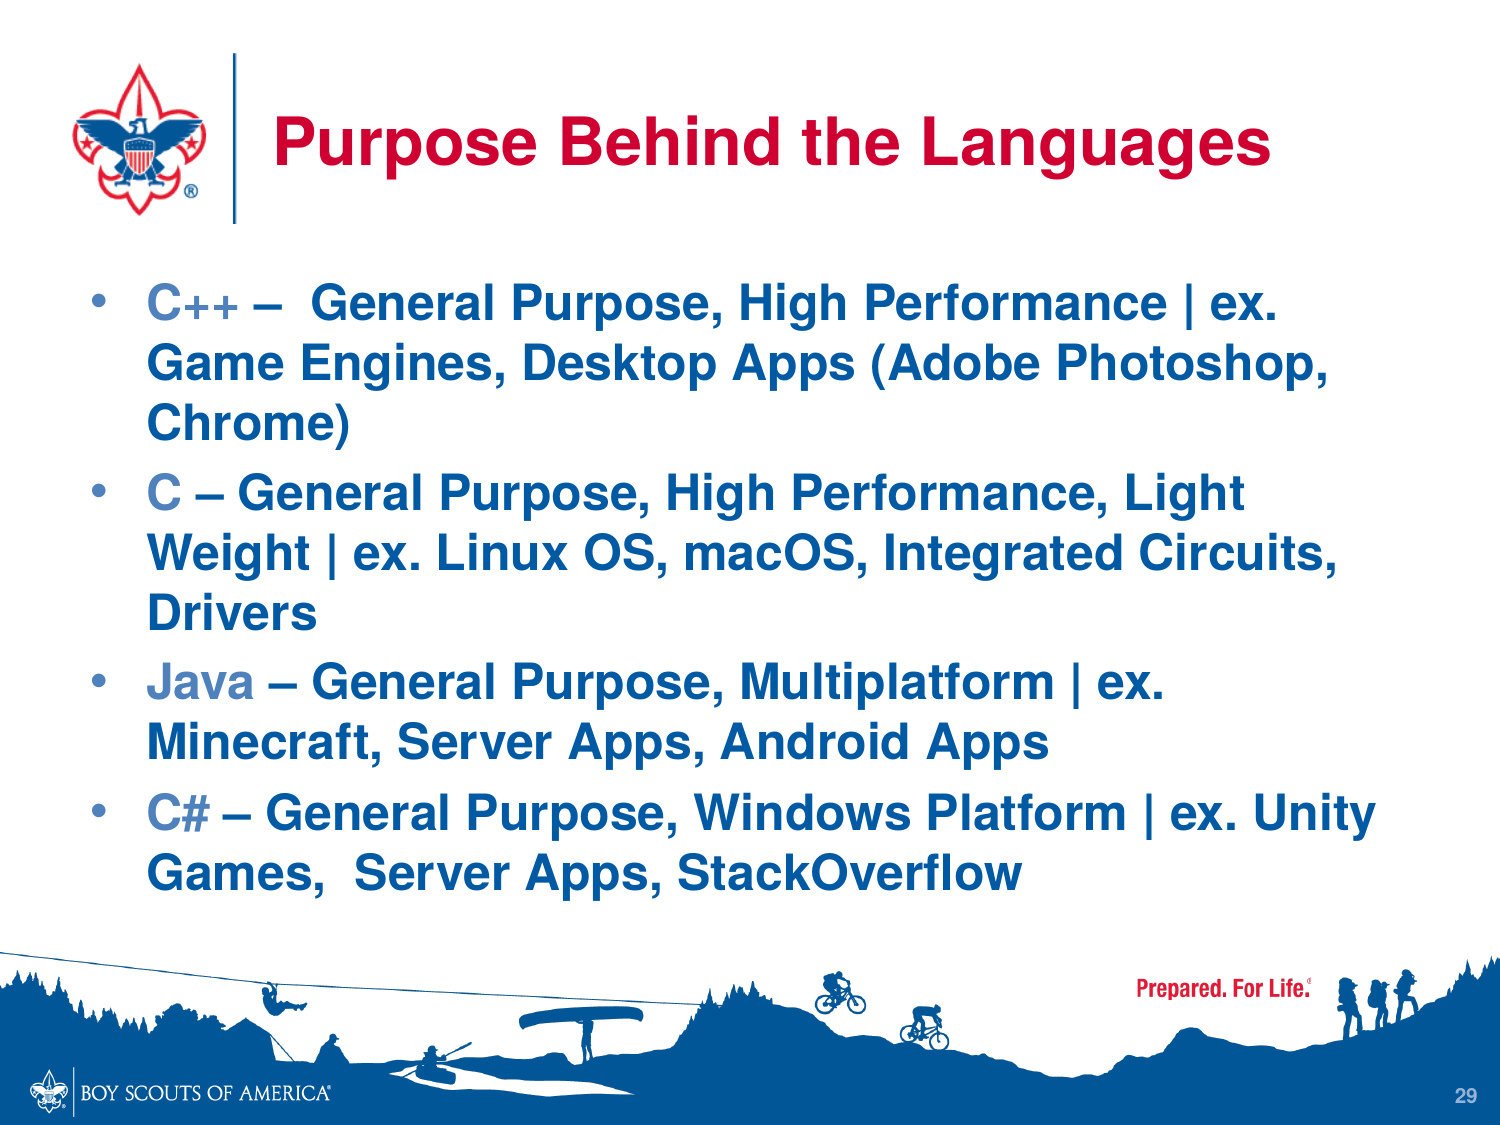

# Purpose Behind the Languages
C++ –  General Purpose, High Performance | ex. Game Engines, Desktop Apps (Adobe Photoshop, Chrome)
C – General Purpose, High Performance, Light Weight | ex. Linux OS, macOS, Integrated Circuits, Drivers
Java – General Purpose, Multiplatform | ex. Minecraft, Server Apps, Android Apps
C# – General Purpose, Windows Platform | ex. Unity Games,  Server Apps, StackOverflow
29